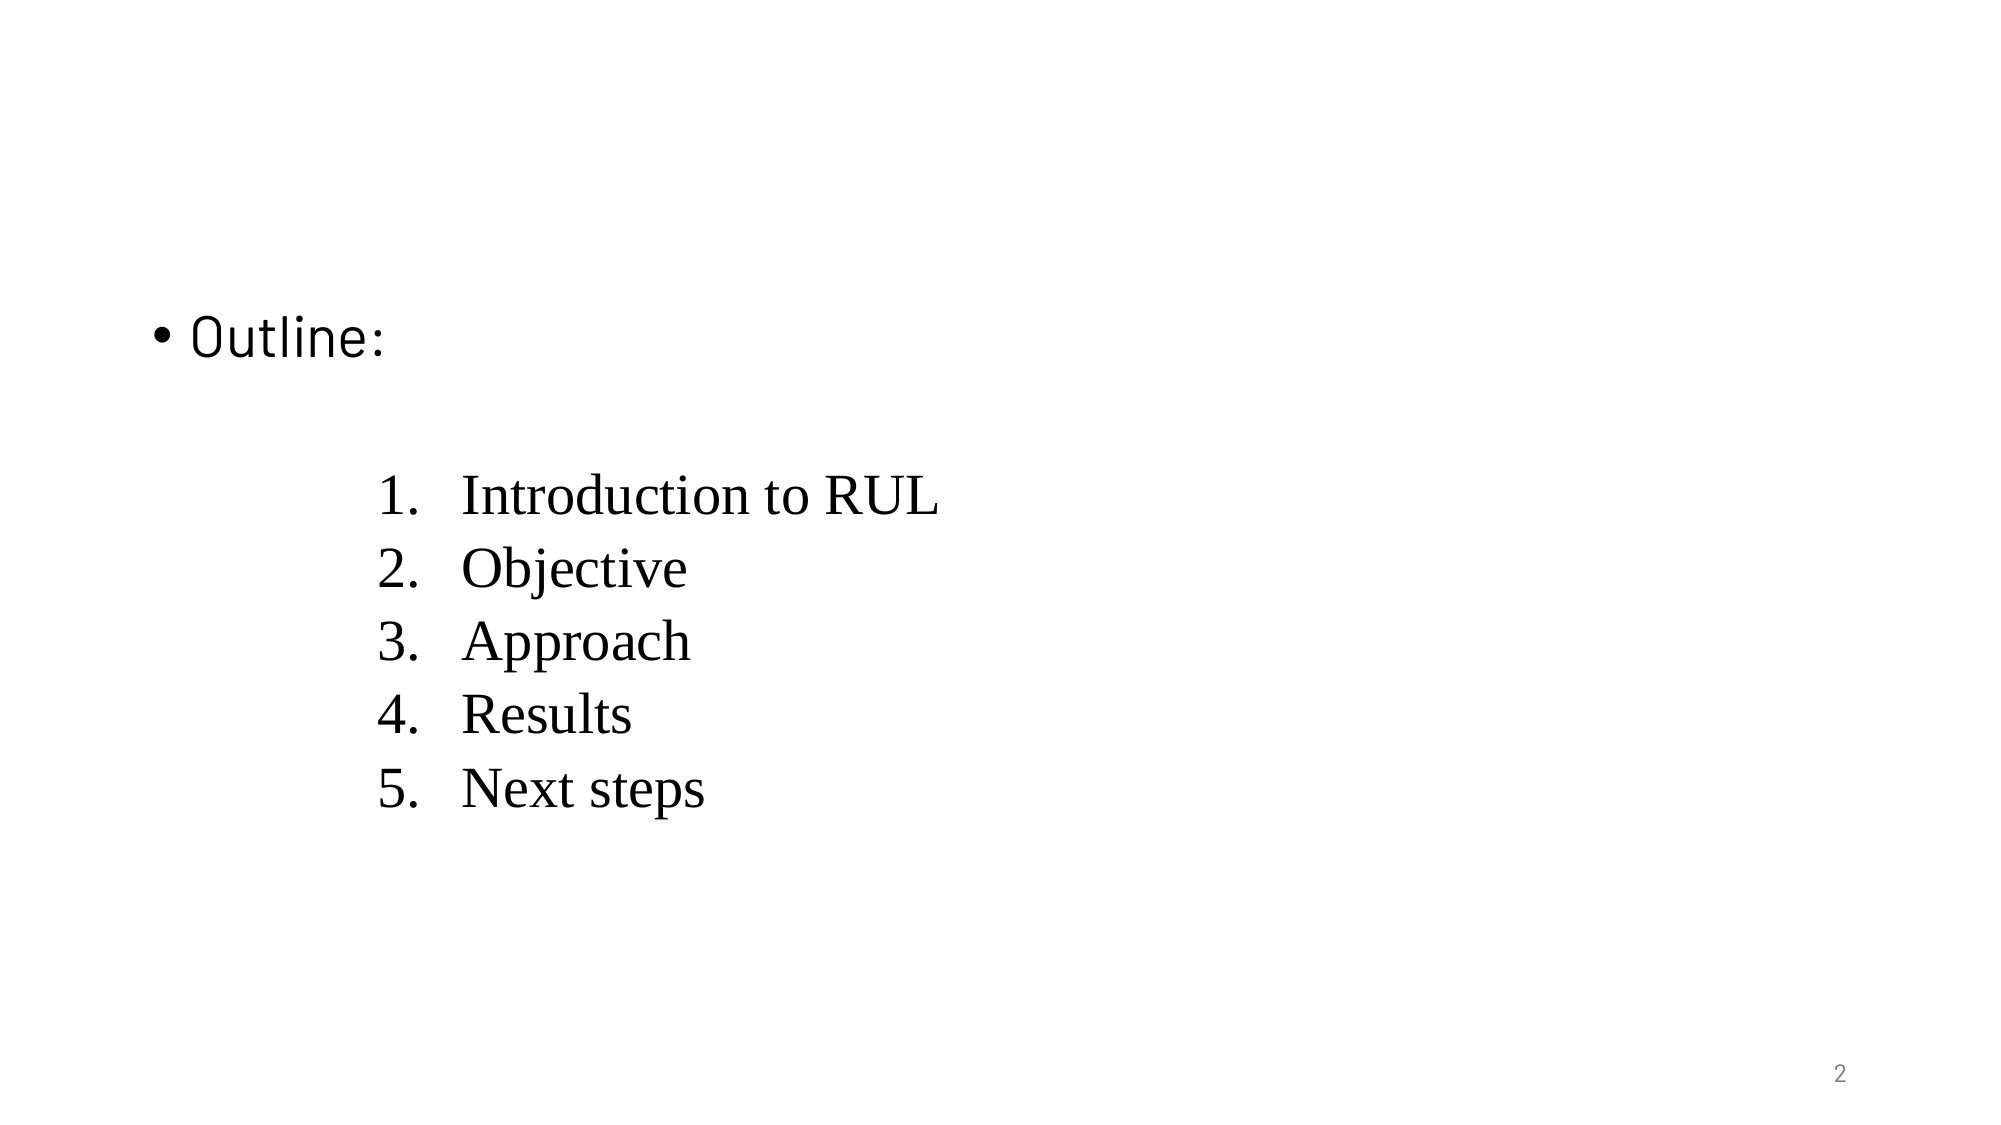

#
Outline:

Introduction to RUL
Objective
Approach
Results
Next steps
2